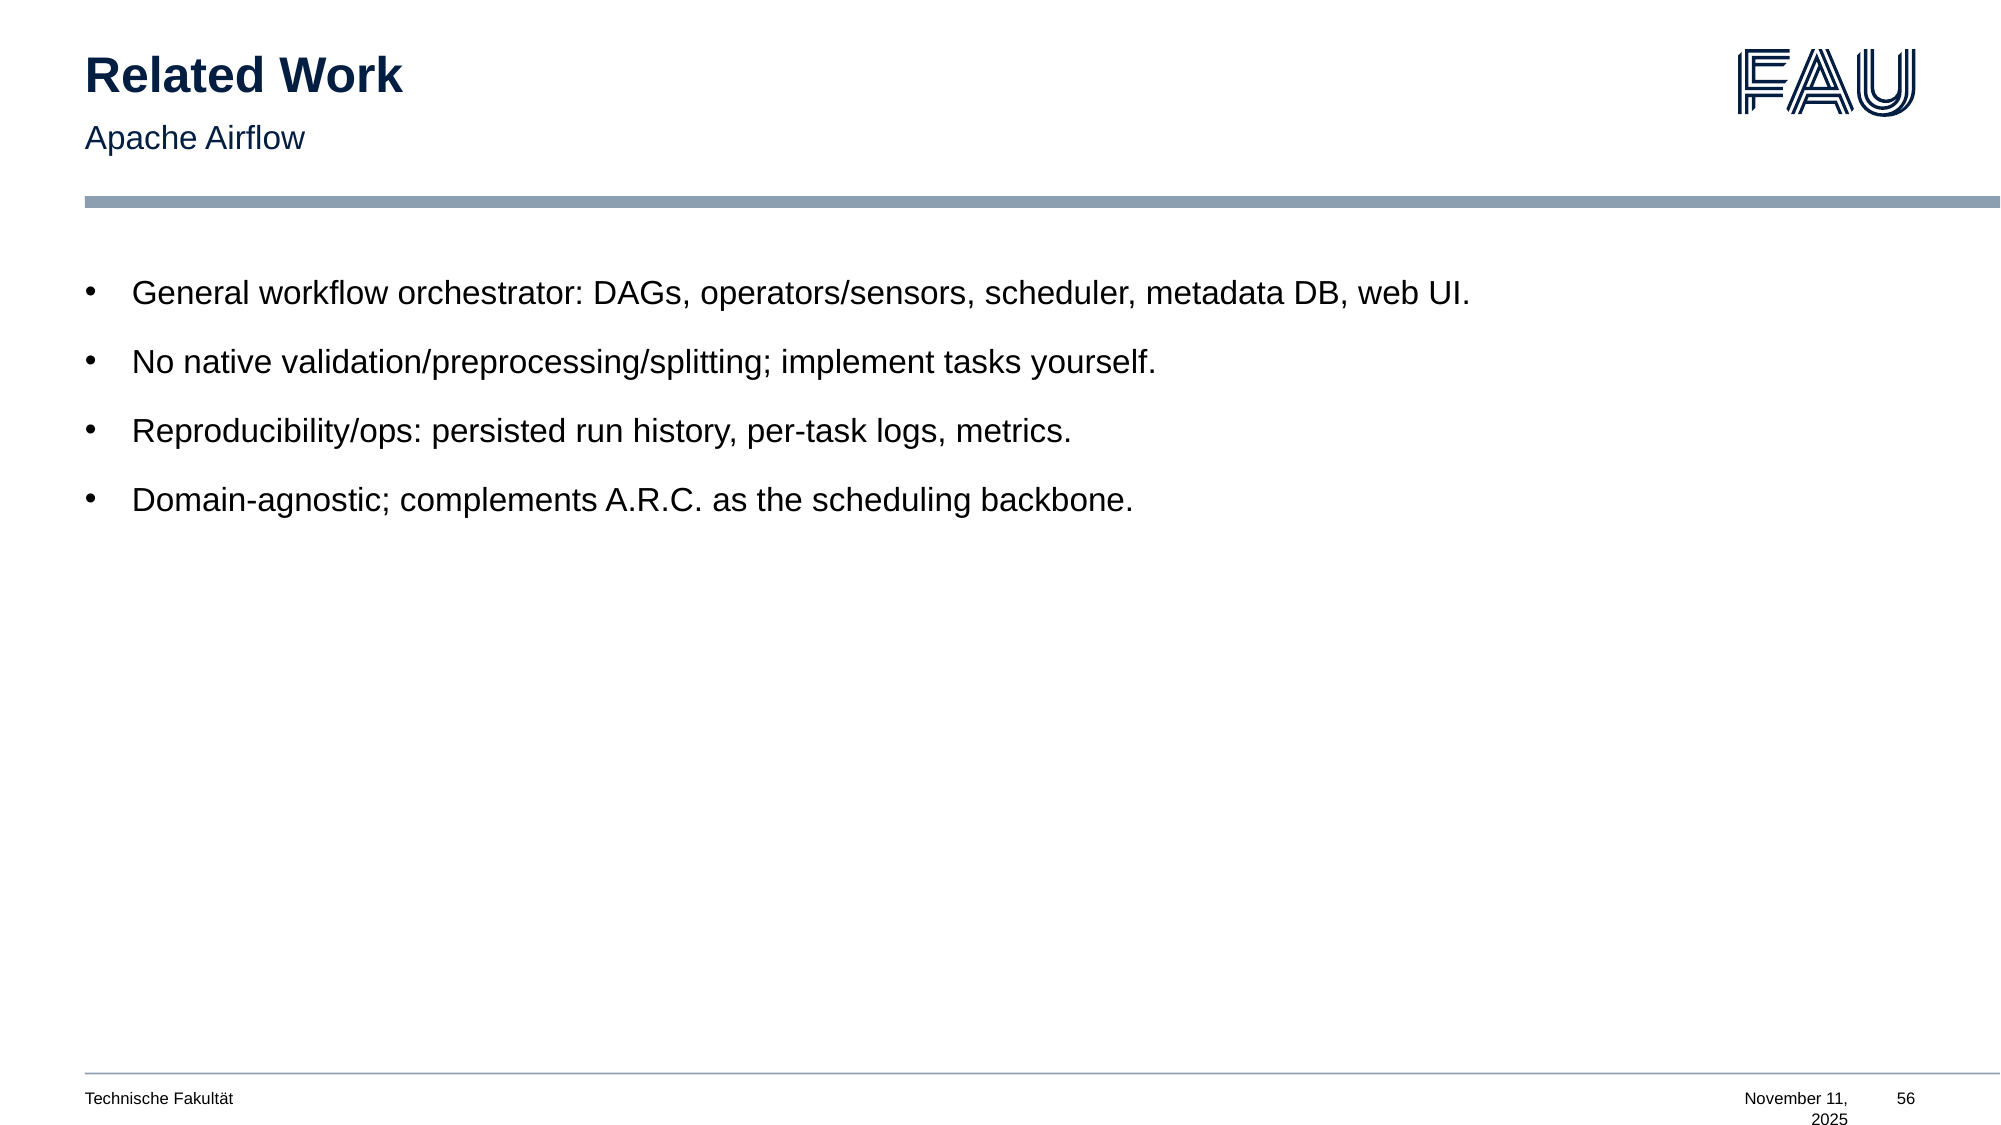

# Related Work

Apache Airflow
General workflow orchestrator: DAGs, operators/sensors, scheduler, metadata DB, web UI.
No native validation/preprocessing/splitting; implement tasks yourself.
Reproducibility/ops: persisted run history, per-task logs, metrics.
Domain-agnostic; complements A.R.C. as the scheduling backbone.
Technische Fakultät
November 11, 2025
56